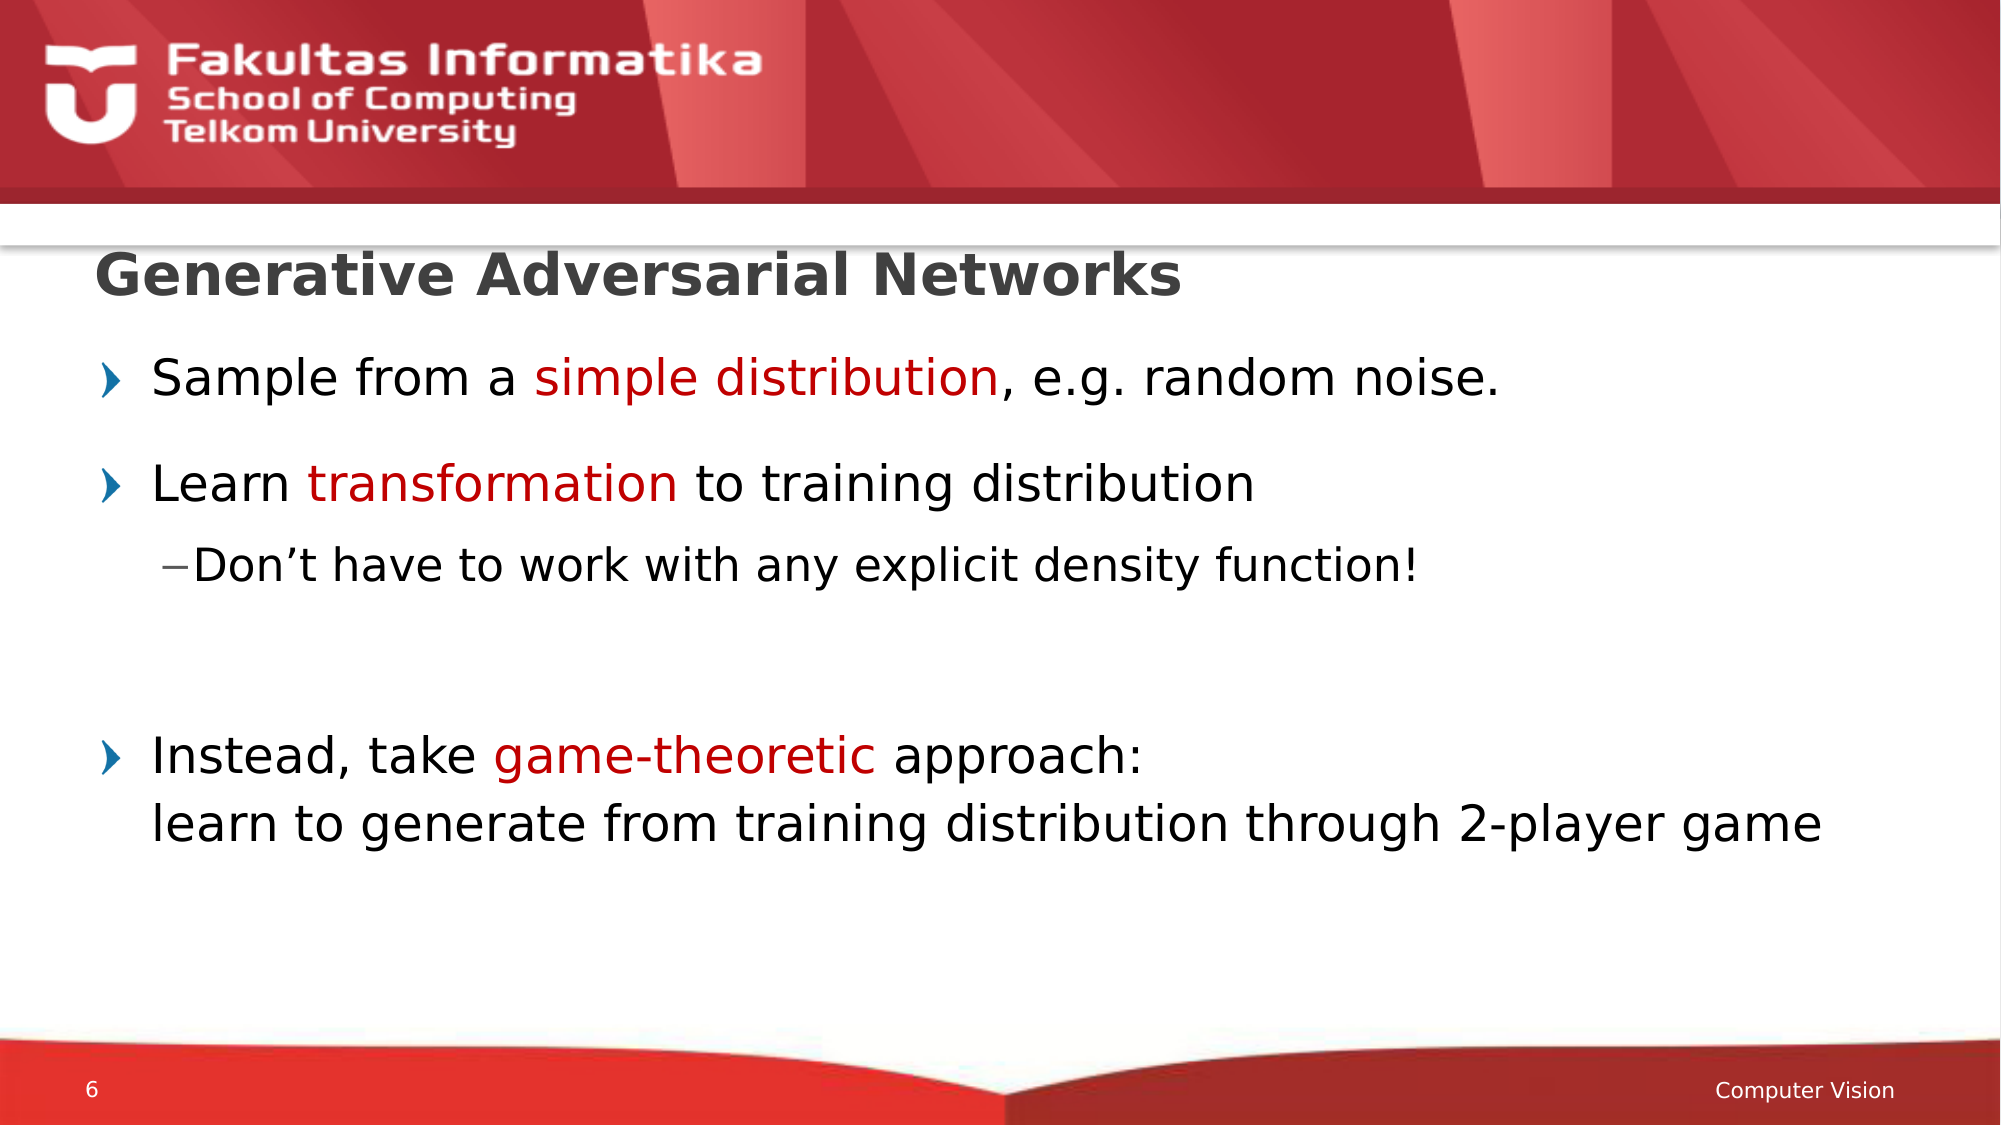

# Generative Adversarial Networks
Sample from a simple distribution, e.g. random noise.
Learn transformation to training distribution
Don’t have to work with any explicit density function!

Instead, take game-theoretic approach:
learn to generate from training distribution through 2-player game
Computer Vision
6